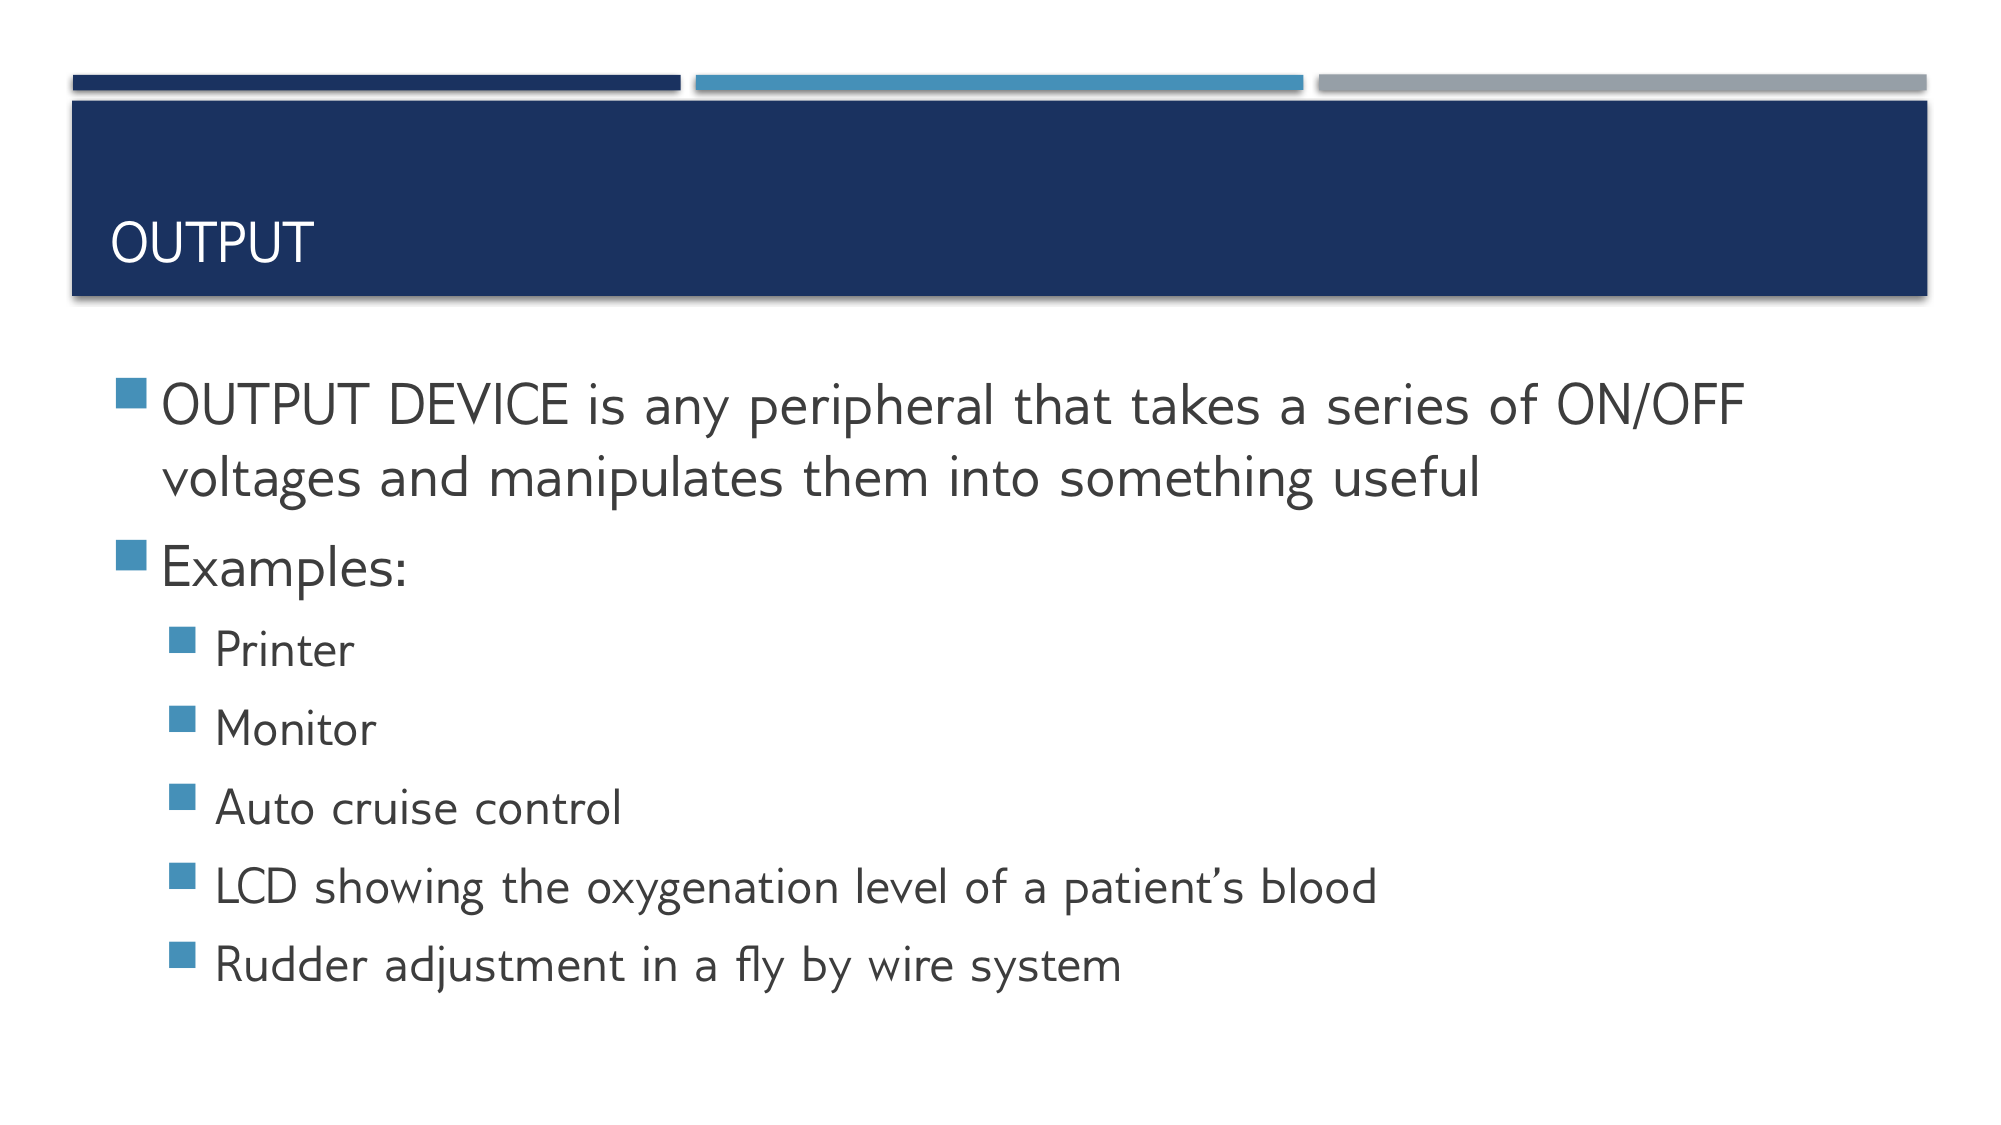

# Output
OUTPUT DEVICE is any peripheral that takes a series of ON/OFF voltages and manipulates them into something useful
Examples:
Printer
Monitor
Auto cruise control
LCD showing the oxygenation level of a patient’s blood
Rudder adjustment in a fly by wire system